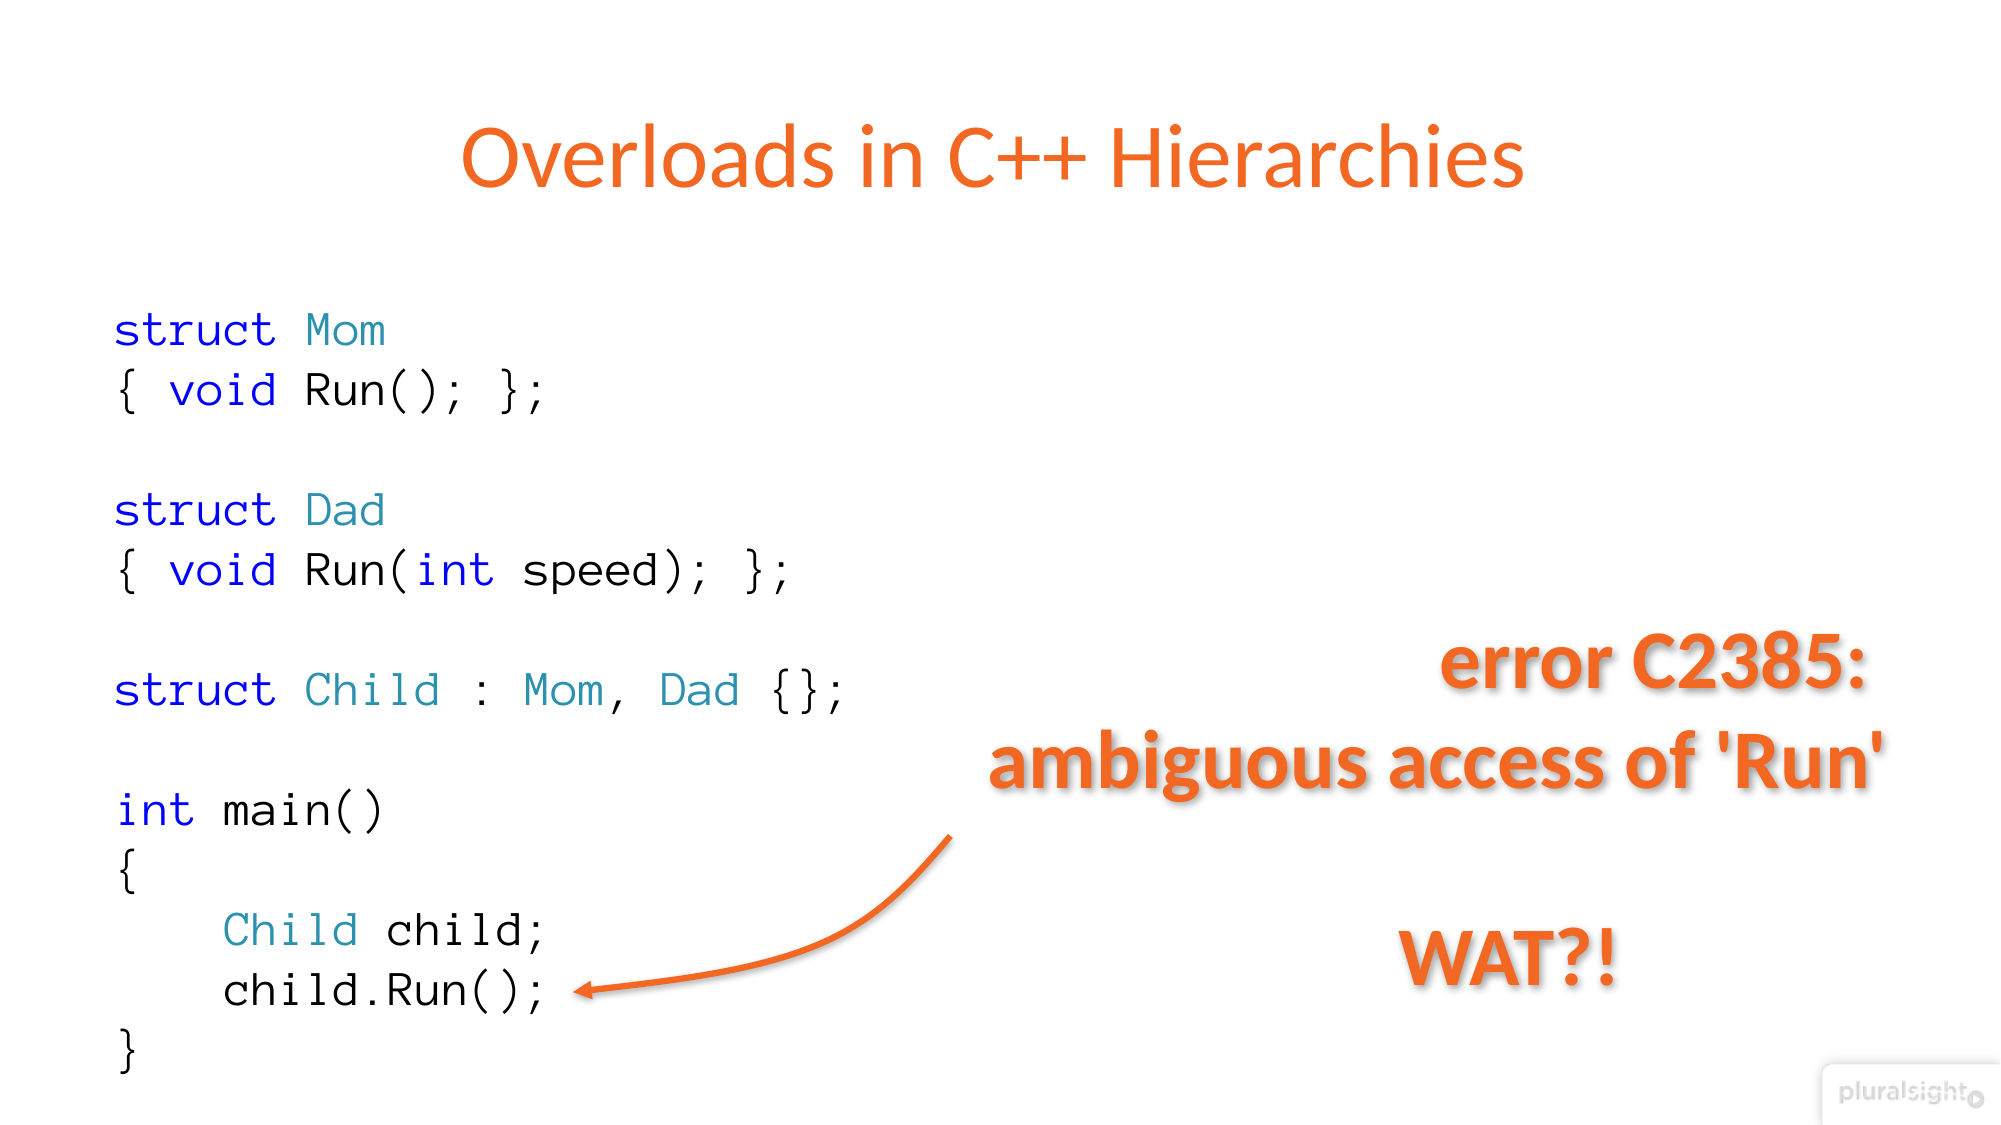

# Overloads in C++ Hierarchies
struct Mom
{ void Run(); };

struct Dad
{ void Run(int speed); };

struct Child : Mom, Dad {};

int main()
{
    Child child;
    child.Run();
}
error C2385:
ambiguous access of 'Run'

WAT?!